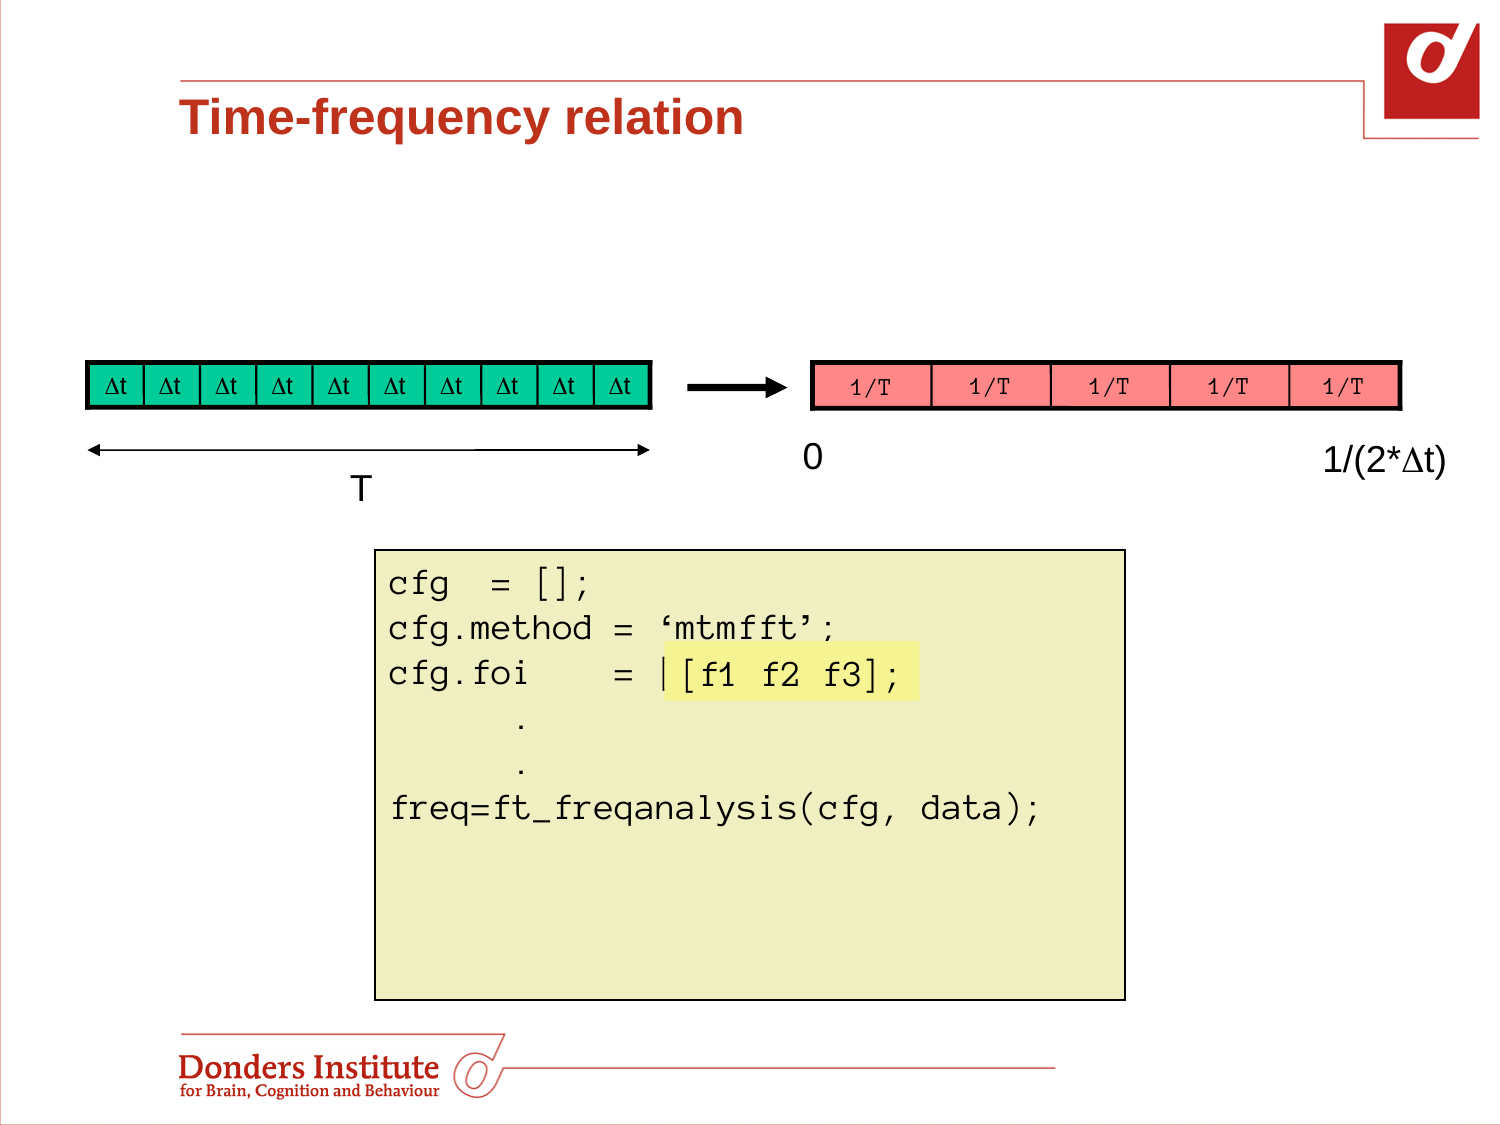

# Time-frequency relation
Δt

Δt

Δt

Δt

Δt

Δt

Δt

Δt

Δt

Δt

T
1/T

1/T

1/T

1/T

1/T

0
1/(2*Δt)

cfg  = [];
cfg.method = ‘mtmfft’;
cfg.foi    = […];
      .
      .
freq=ft_freqanalysis(cfg, data);

[f1 f2 f3];